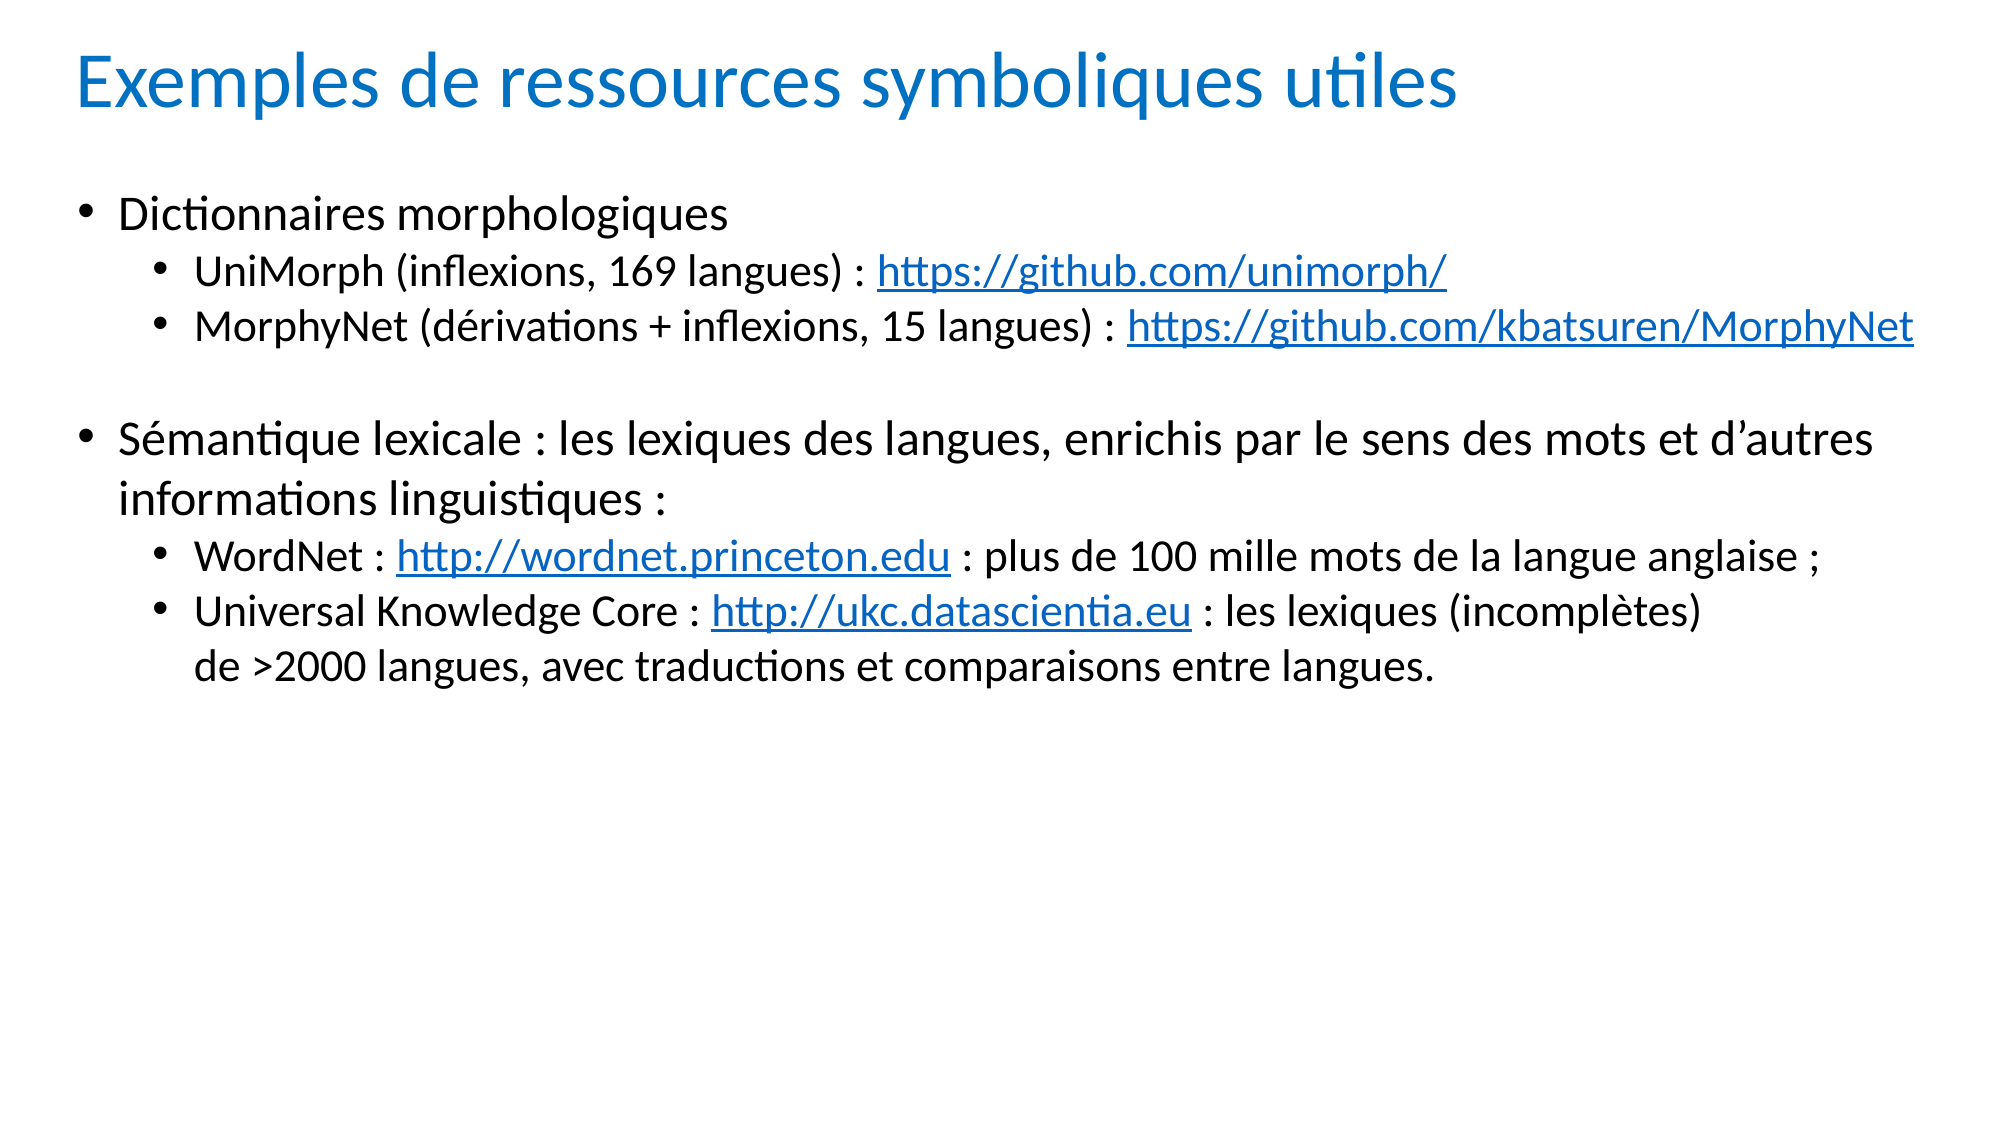

# Exemples de ressources symboliques utiles
Dictionnaires morphologiques
UniMorph (inflexions, 169 langues) : https://github.com/unimorph/
MorphyNet (dérivations + inflexions, 15 langues) : https://github.com/kbatsuren/MorphyNet

Sémantique lexicale : les lexiques des langues, enrichis par le sens des mots et d’autres informations linguistiques :
WordNet : http://wordnet.princeton.edu : plus de 100 mille mots de la langue anglaise ;
Universal Knowledge Core : http://ukc.datascientia.eu : les lexiques (incomplètes)
de >2000 langues, avec traductions et comparaisons entre langues.